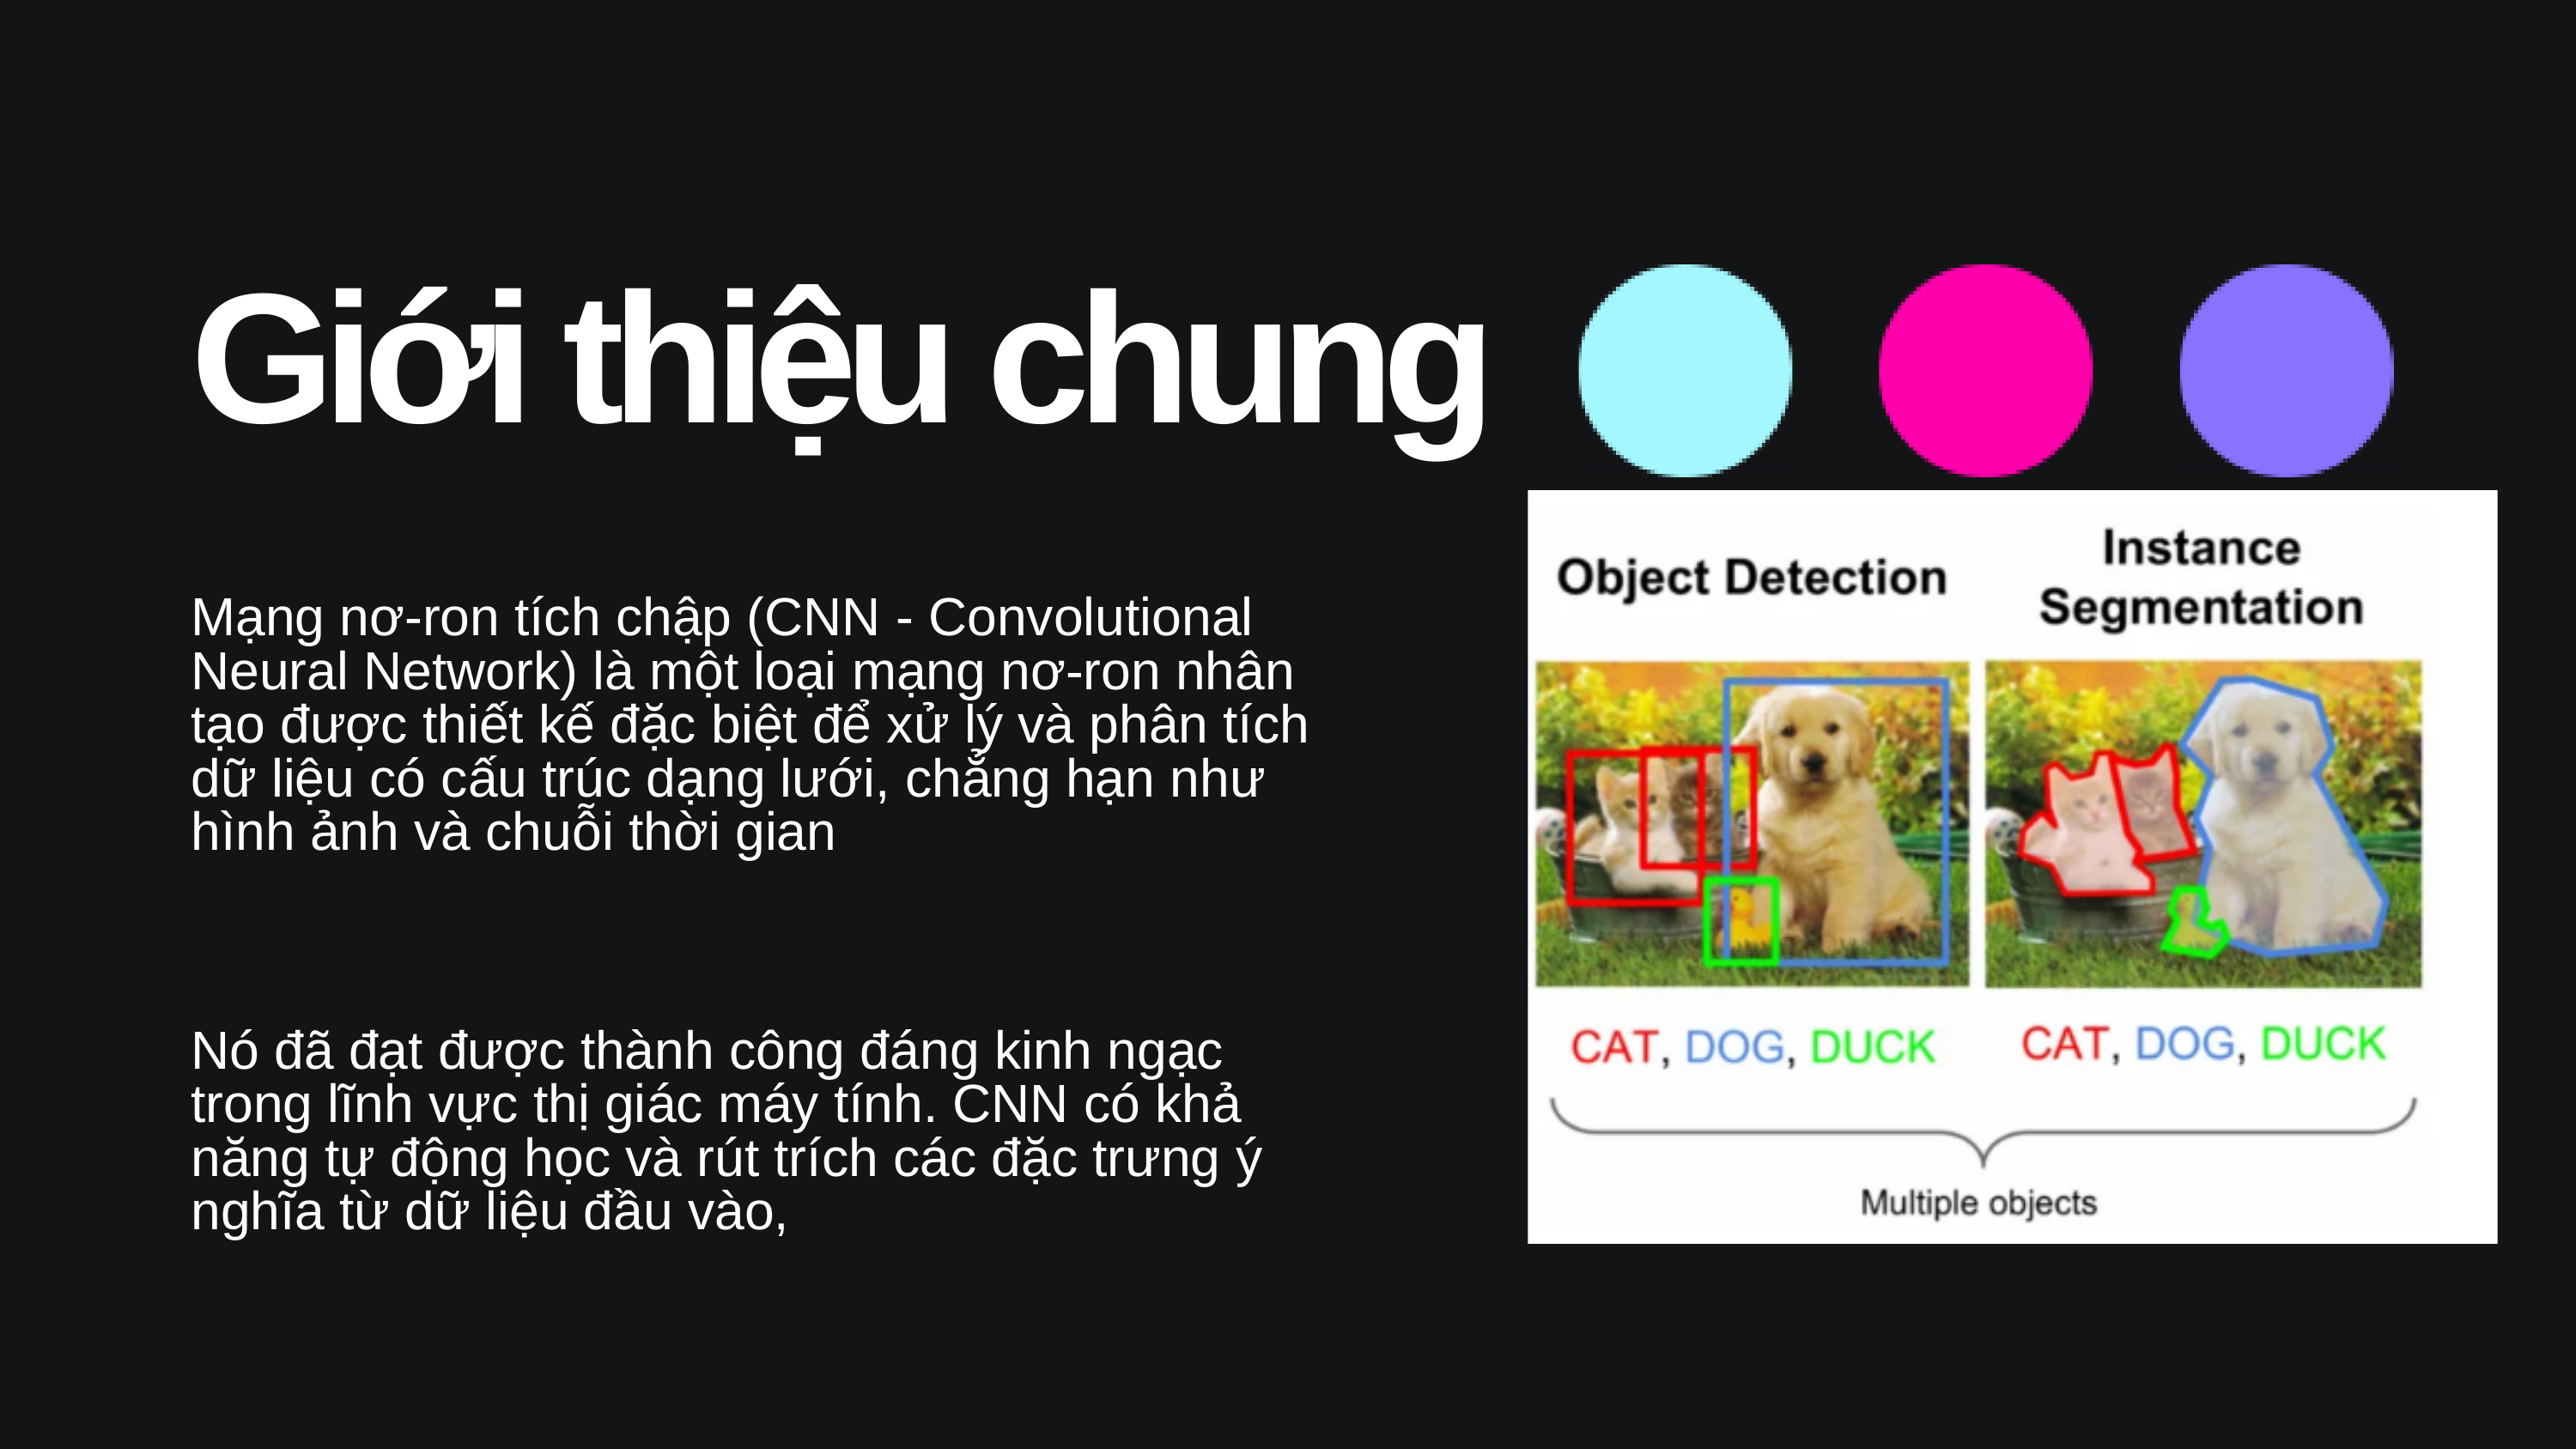

Giới thiệu chung

Mạng nơ-ron tích chập (CNN - Convolutional Neural Network) là một loại mạng nơ-ron nhân tạo được thiết kế đặc biệt để xử lý và phân tích dữ liệu có cấu trúc dạng lưới, chẳng hạn như hình ảnh và chuỗi thời gian
Nó đã đạt được thành công đáng kinh ngạc trong lĩnh vực thị giác máy tính. CNN có khả năng tự động học và rút trích các đặc trưng ý nghĩa từ dữ liệu đầu vào,